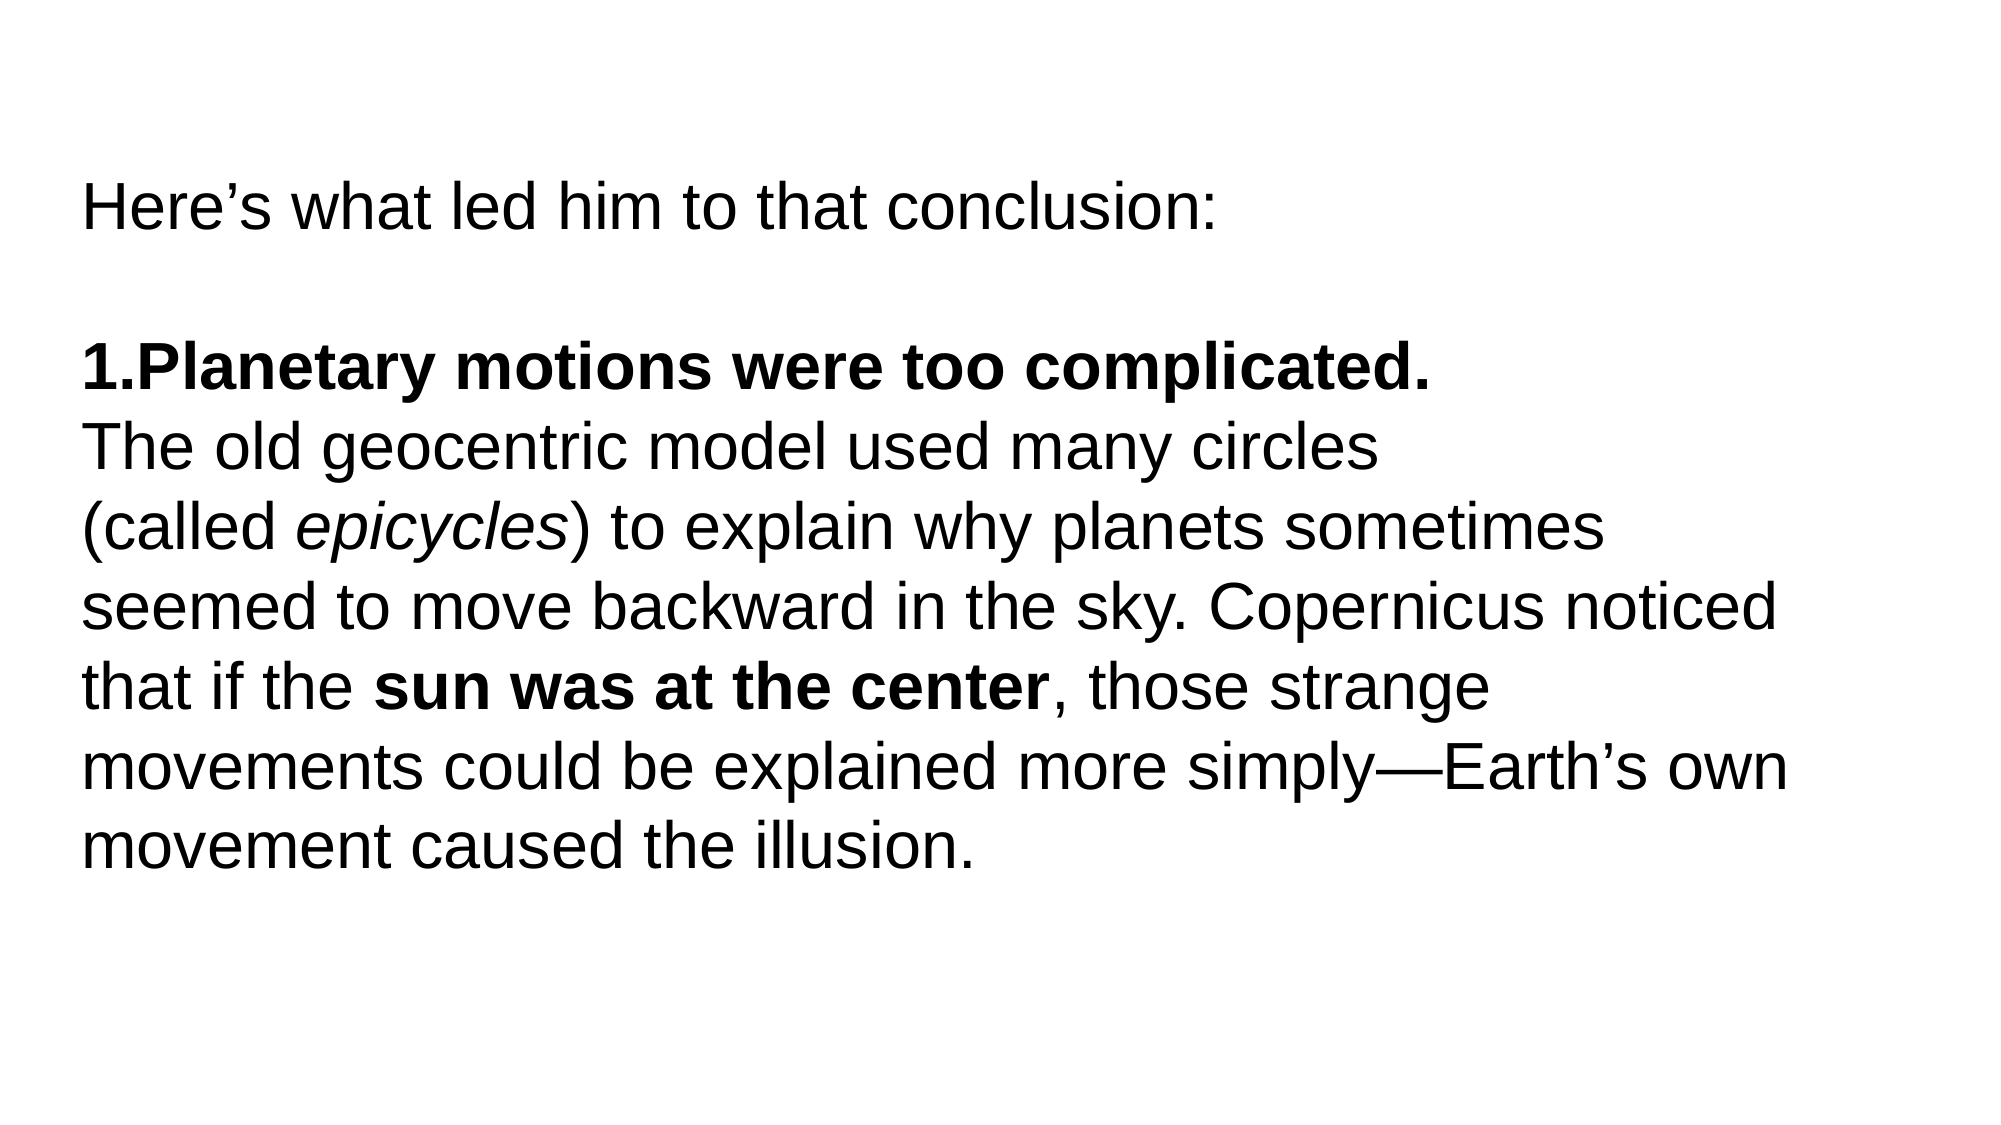

Here’s what led him to that conclusion:

Planetary motions were too complicated.
The old geocentric model used many circles (called epicycles) to explain why planets sometimes seemed to move backward in the sky. Copernicus noticed that if the sun was at the center, those strange movements could be explained more simply—Earth’s own movement caused the illusion.